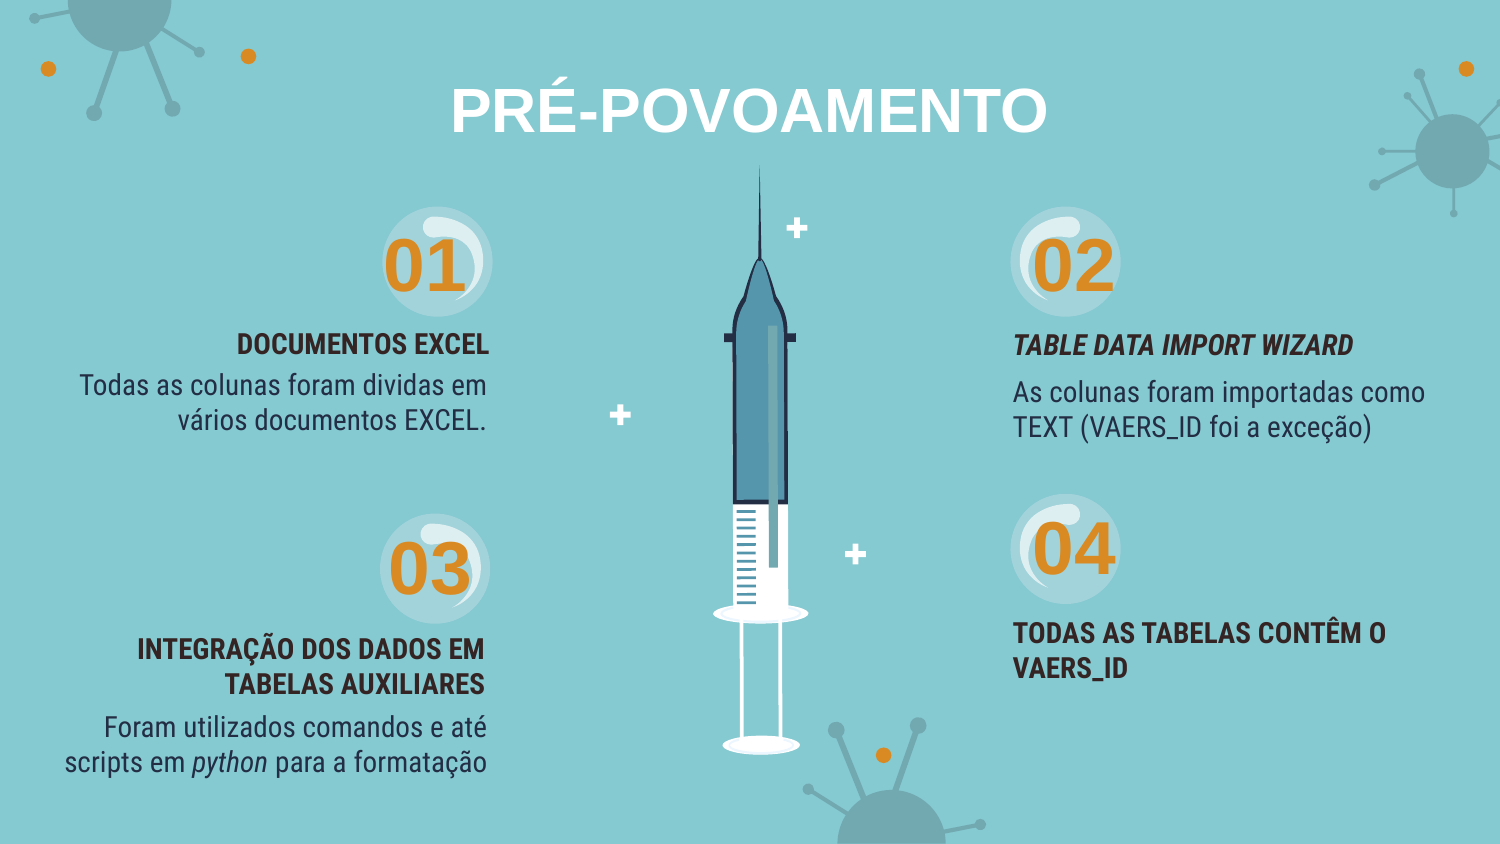

# PRÉ-POVOAMENTO

01
02
DOCUMENTOS EXCEL
TABLE DATA IMPORT WIZARD
Todas as colunas foram dividas em vários documentos EXCEL.
As colunas foram importadas como TEXT (VAERS_ID foi a exceção)
04

03

TODAS AS TABELAS CONTÊM O VAERS_ID
INTEGRAÇÃO DOS DADOS EM TABELAS AUXILIARES
Foram utilizados comandos e até scripts em python para a formatação